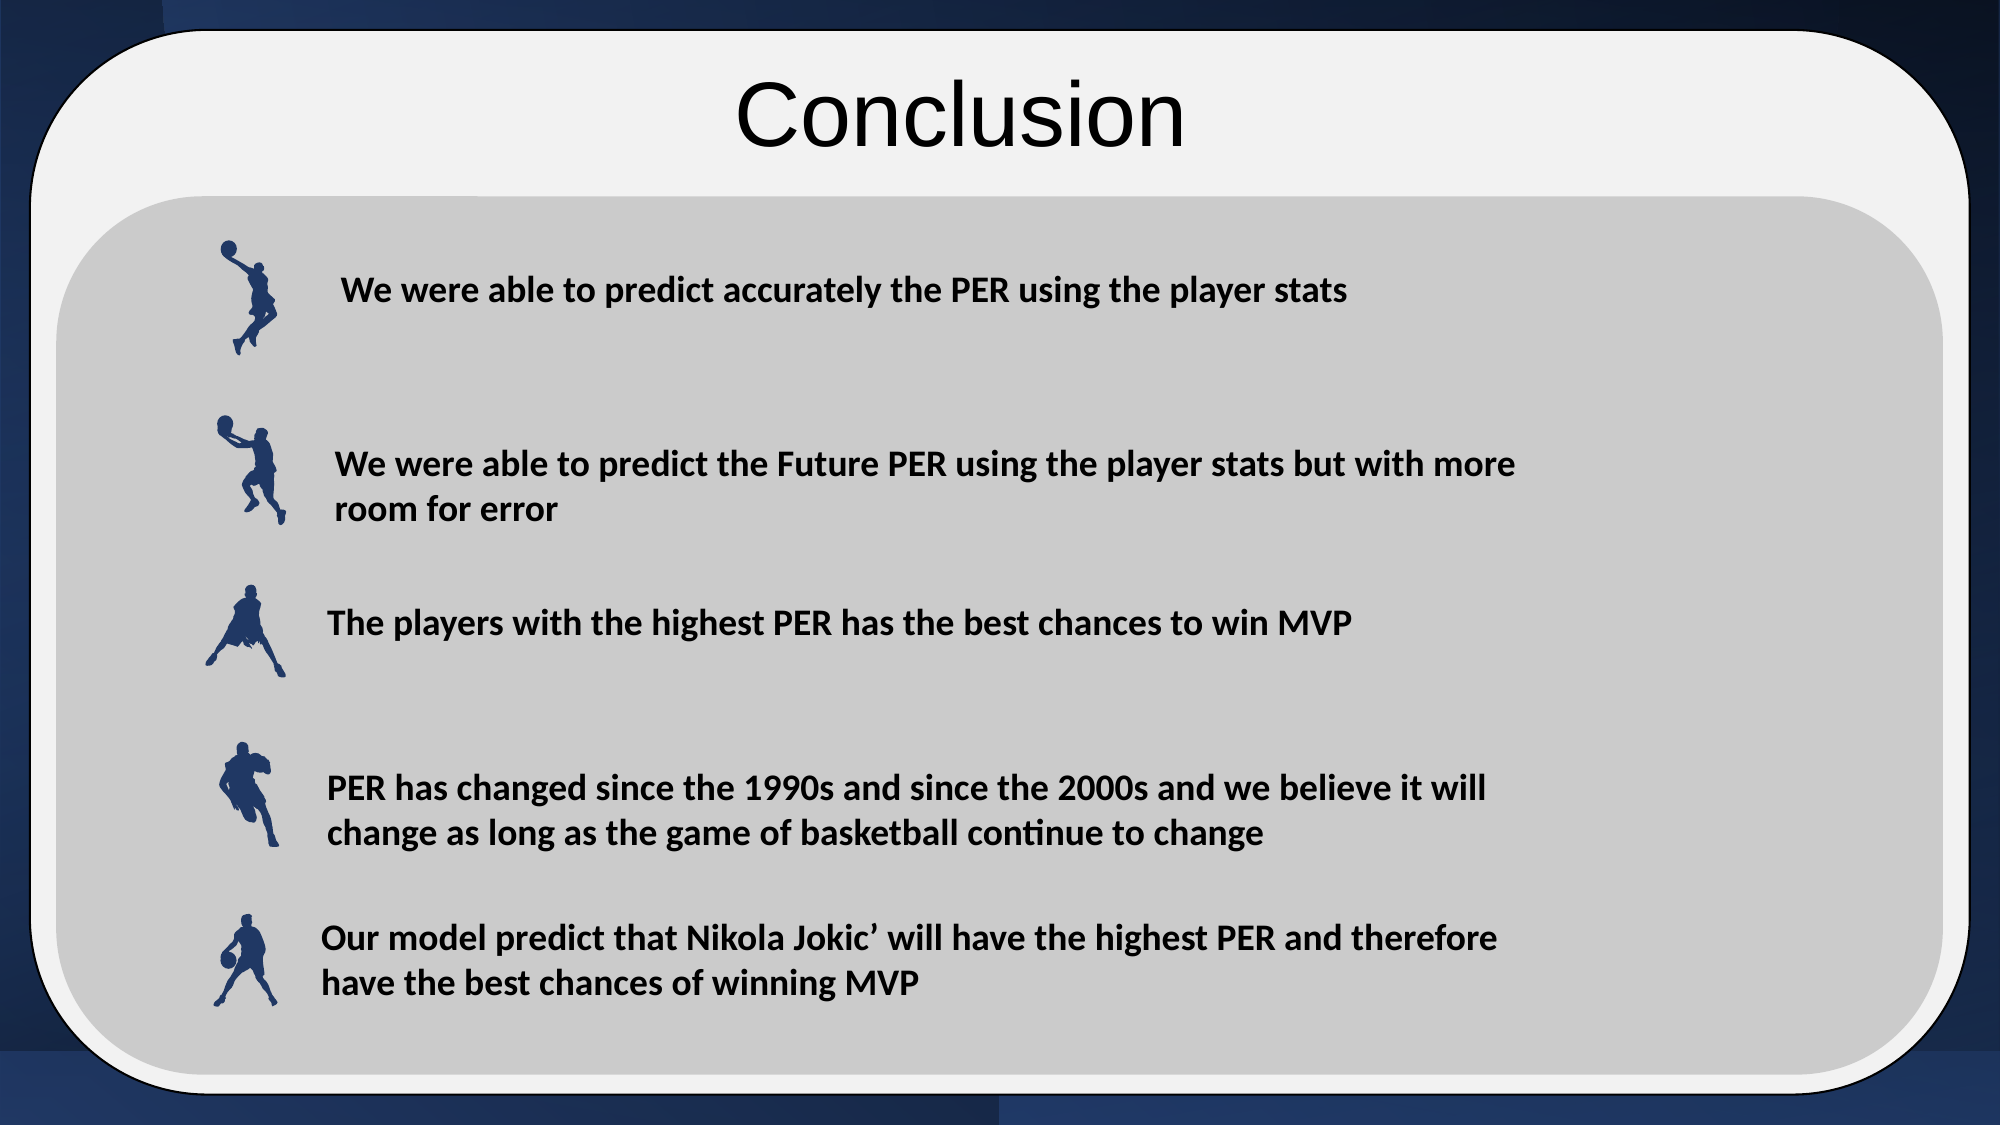

Conclusion

We were able to predict accurately the PER using the player stats

We were able to predict the Future PER using the player stats but with more room for error

The players with the highest PER has the best chances to win MVP

PER has changed since the 1990s and since the 2000s and we believe it will change as long as the game of basketball continue to change
Our model predict that Nikola Jokic’ will have the highest PER and therefore have the best chances of winning MVP